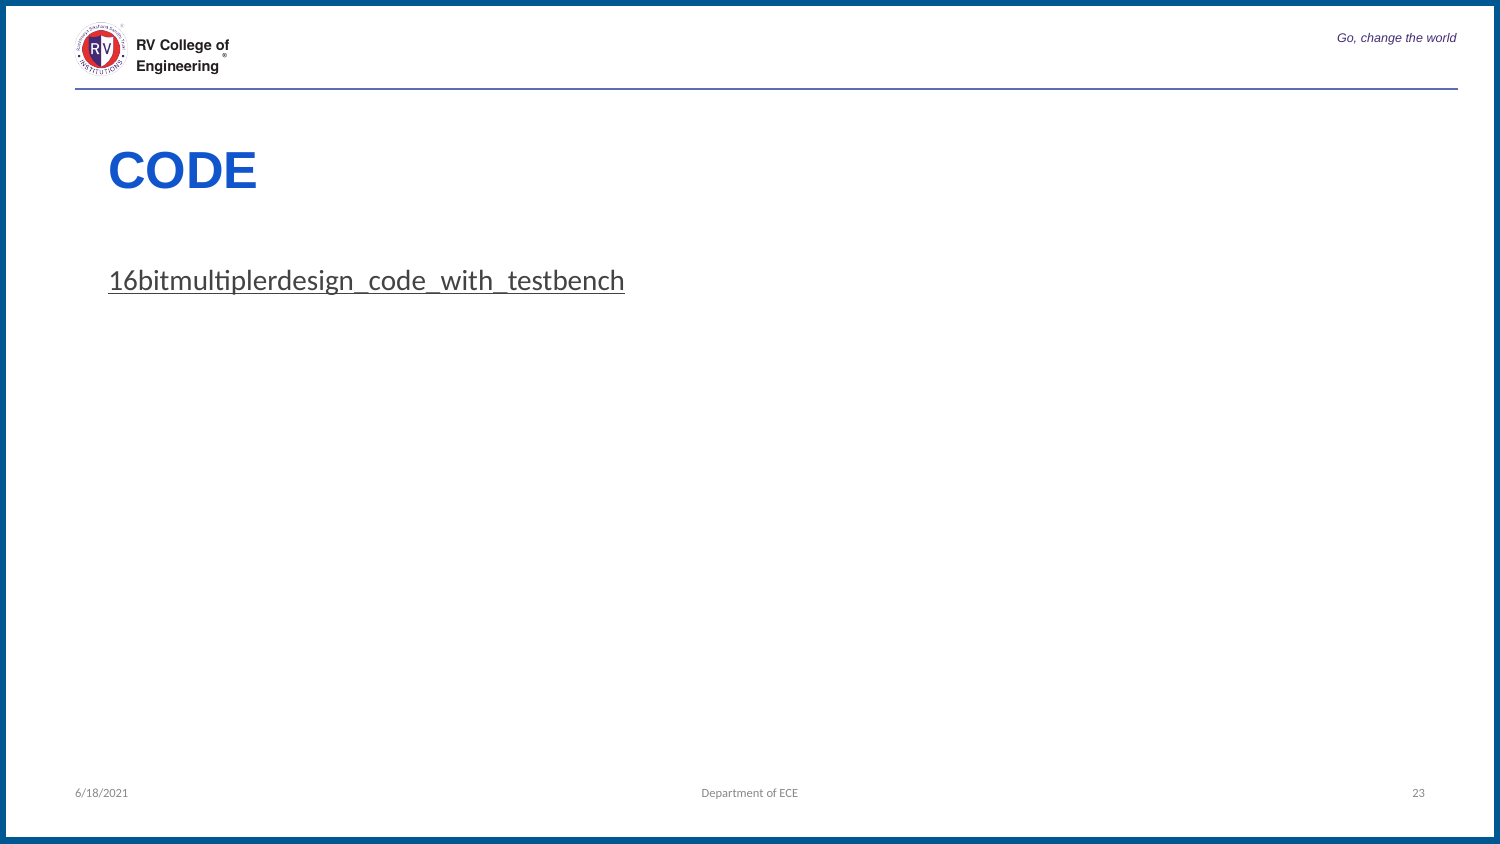

# Go, change the world
RV College of
Engineering

CODE
16bitmultiplerdesign_code_with_testbench
6/18/2021
Department of ECE
23